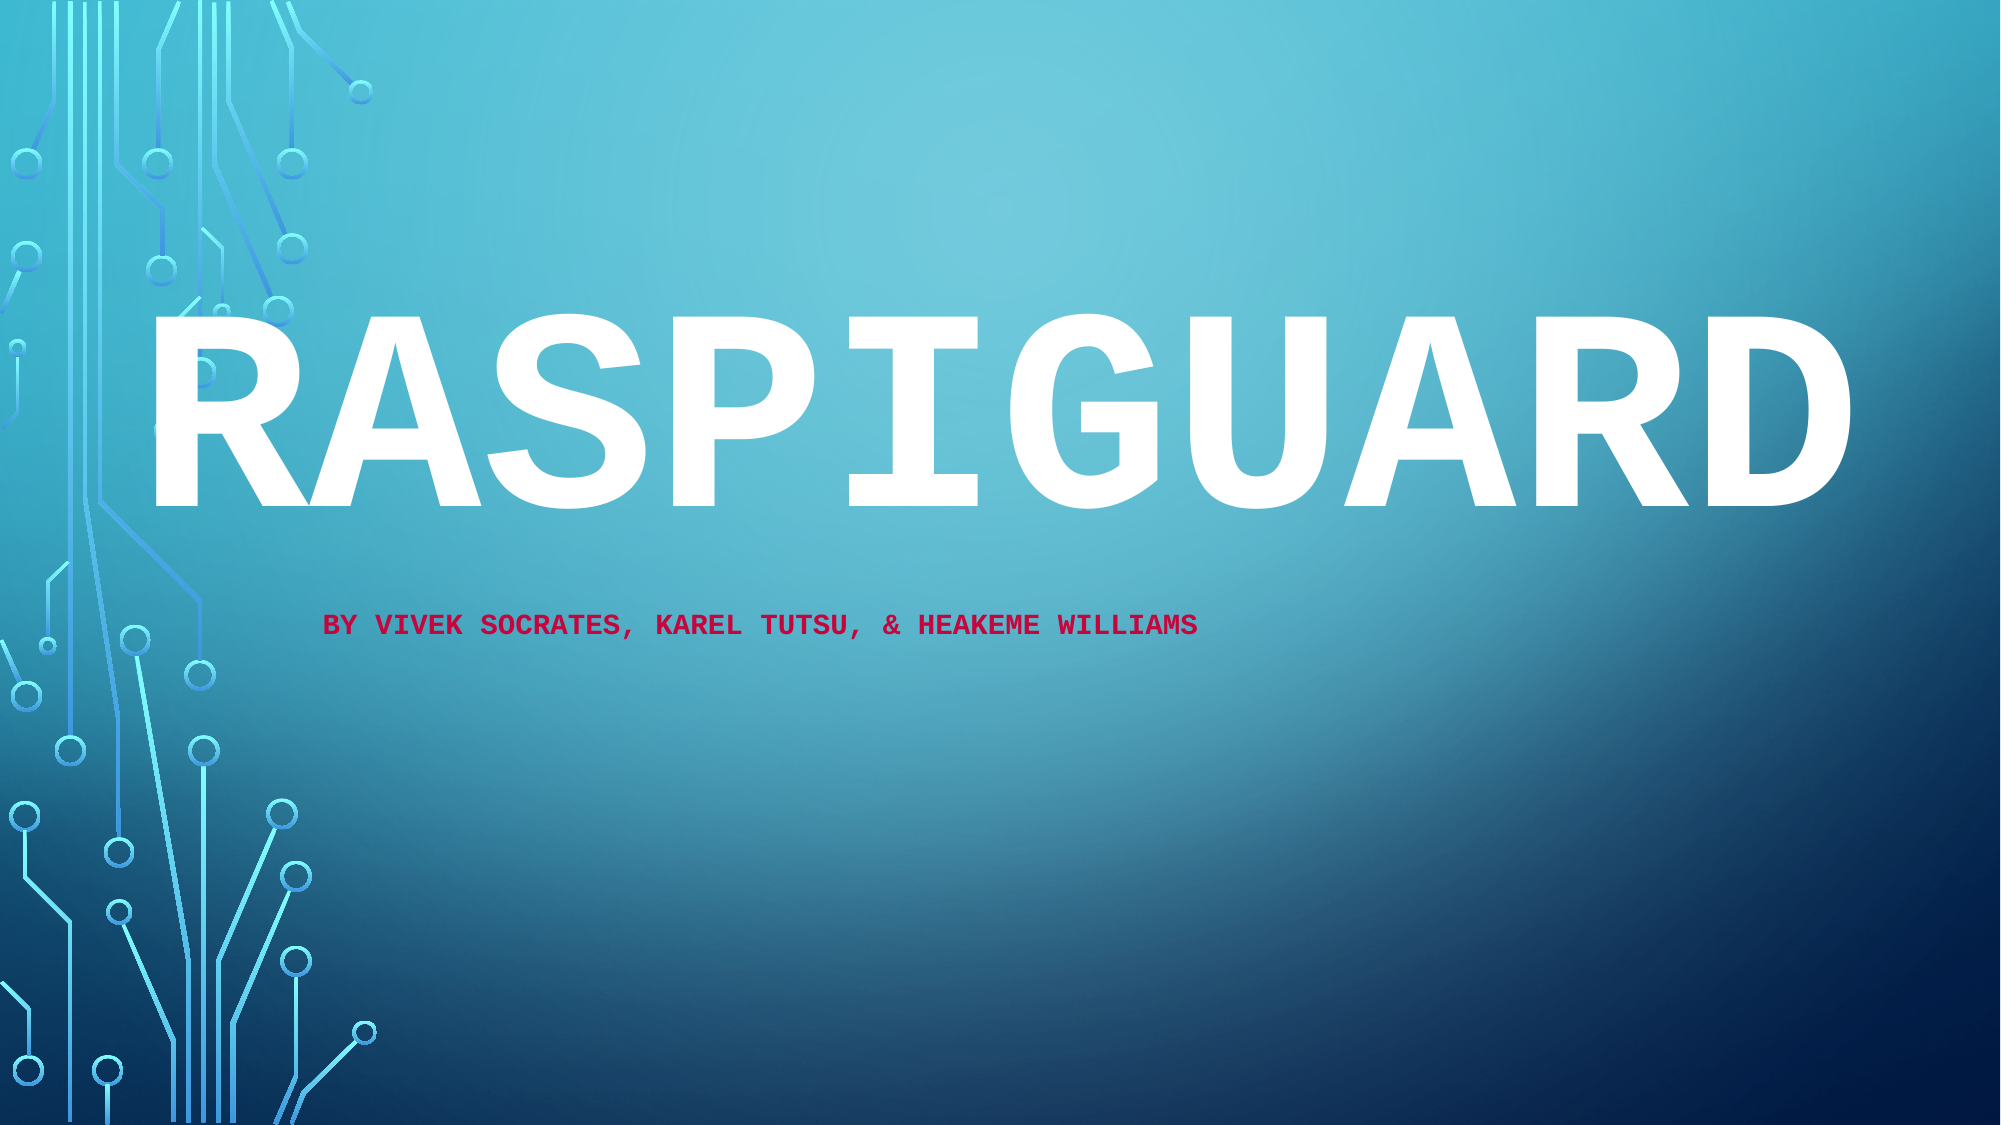

# RaspiGuard
By Vivek Socrates, Karel Tutsu, & Heakeme Williams